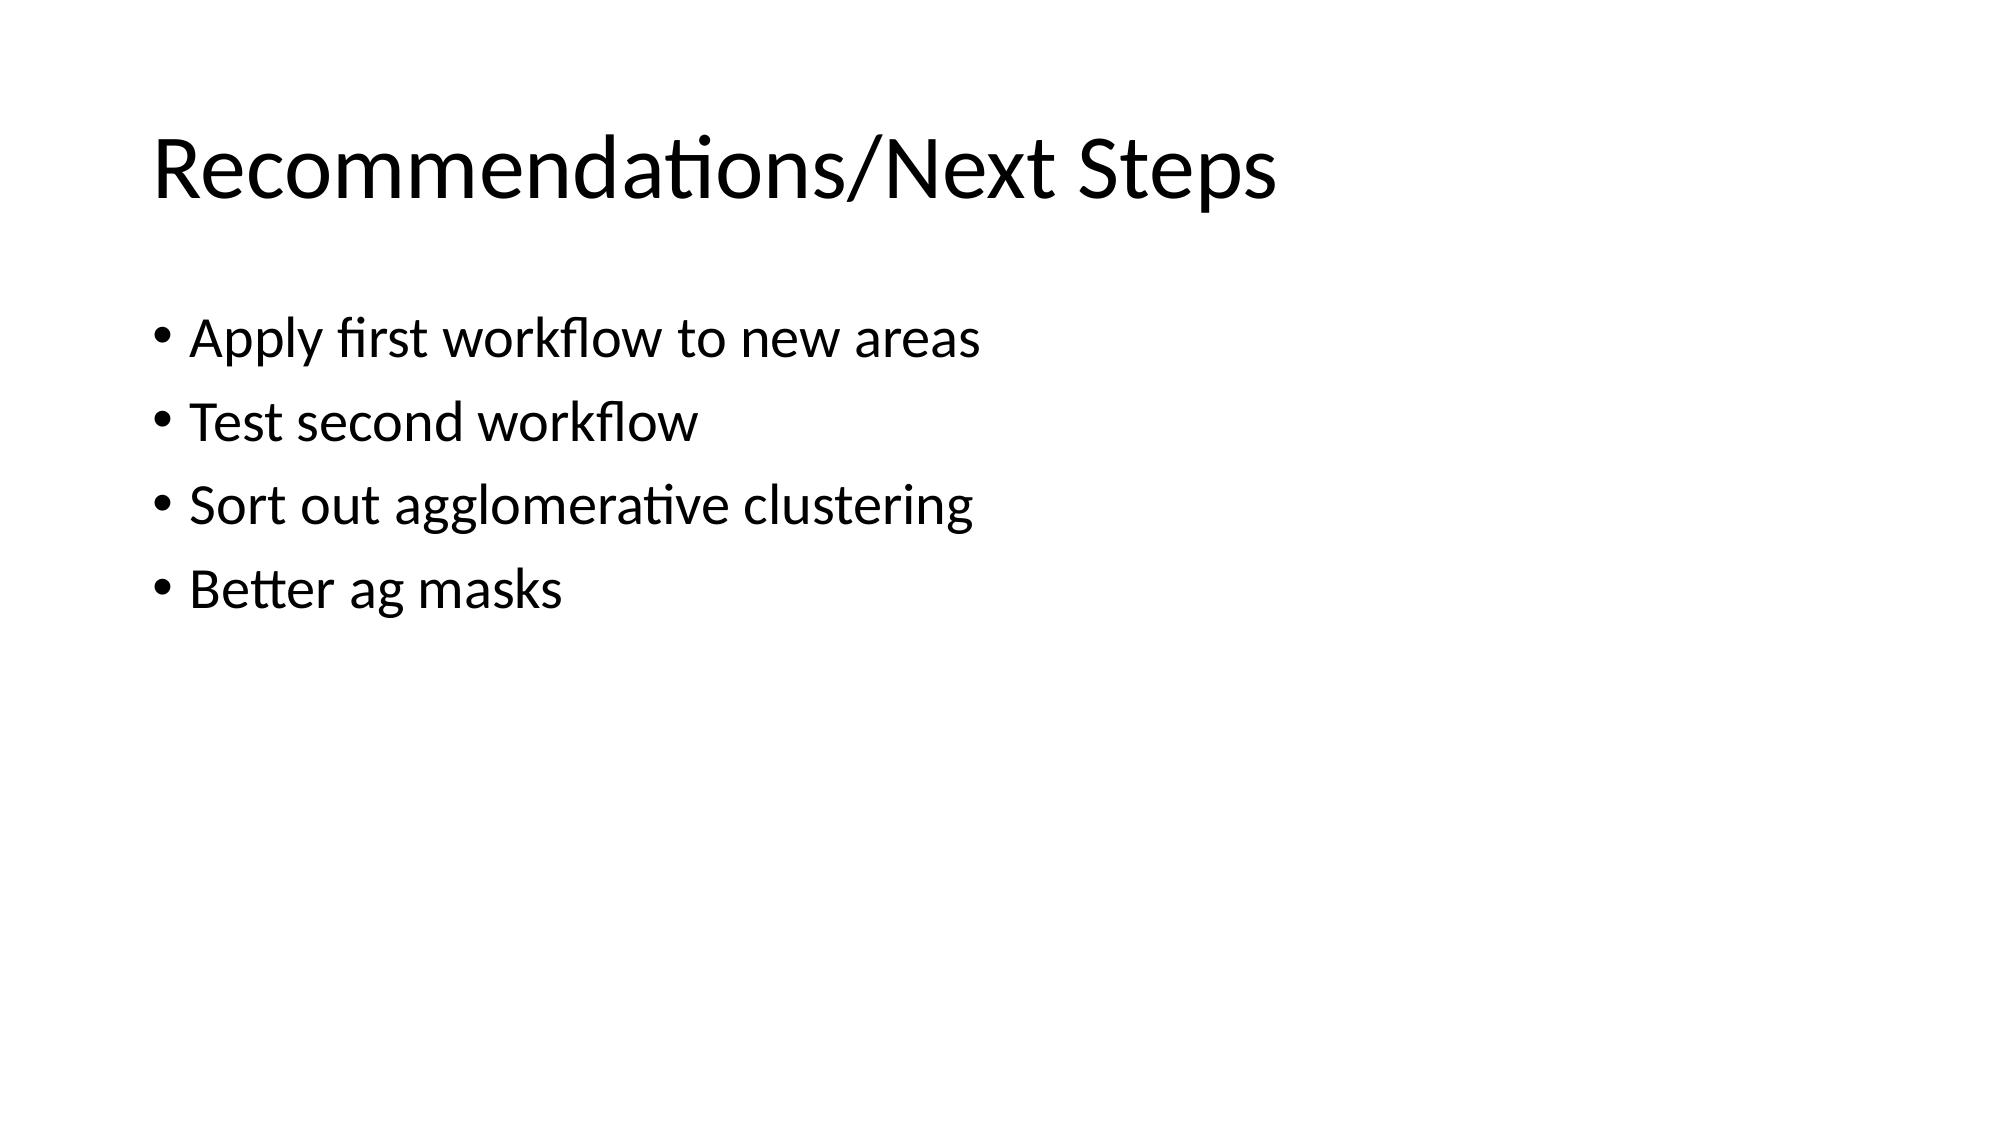

# Recommendations/Next Steps
Apply first workflow to new areas
Test second workflow
Sort out agglomerative clustering
Better ag masks